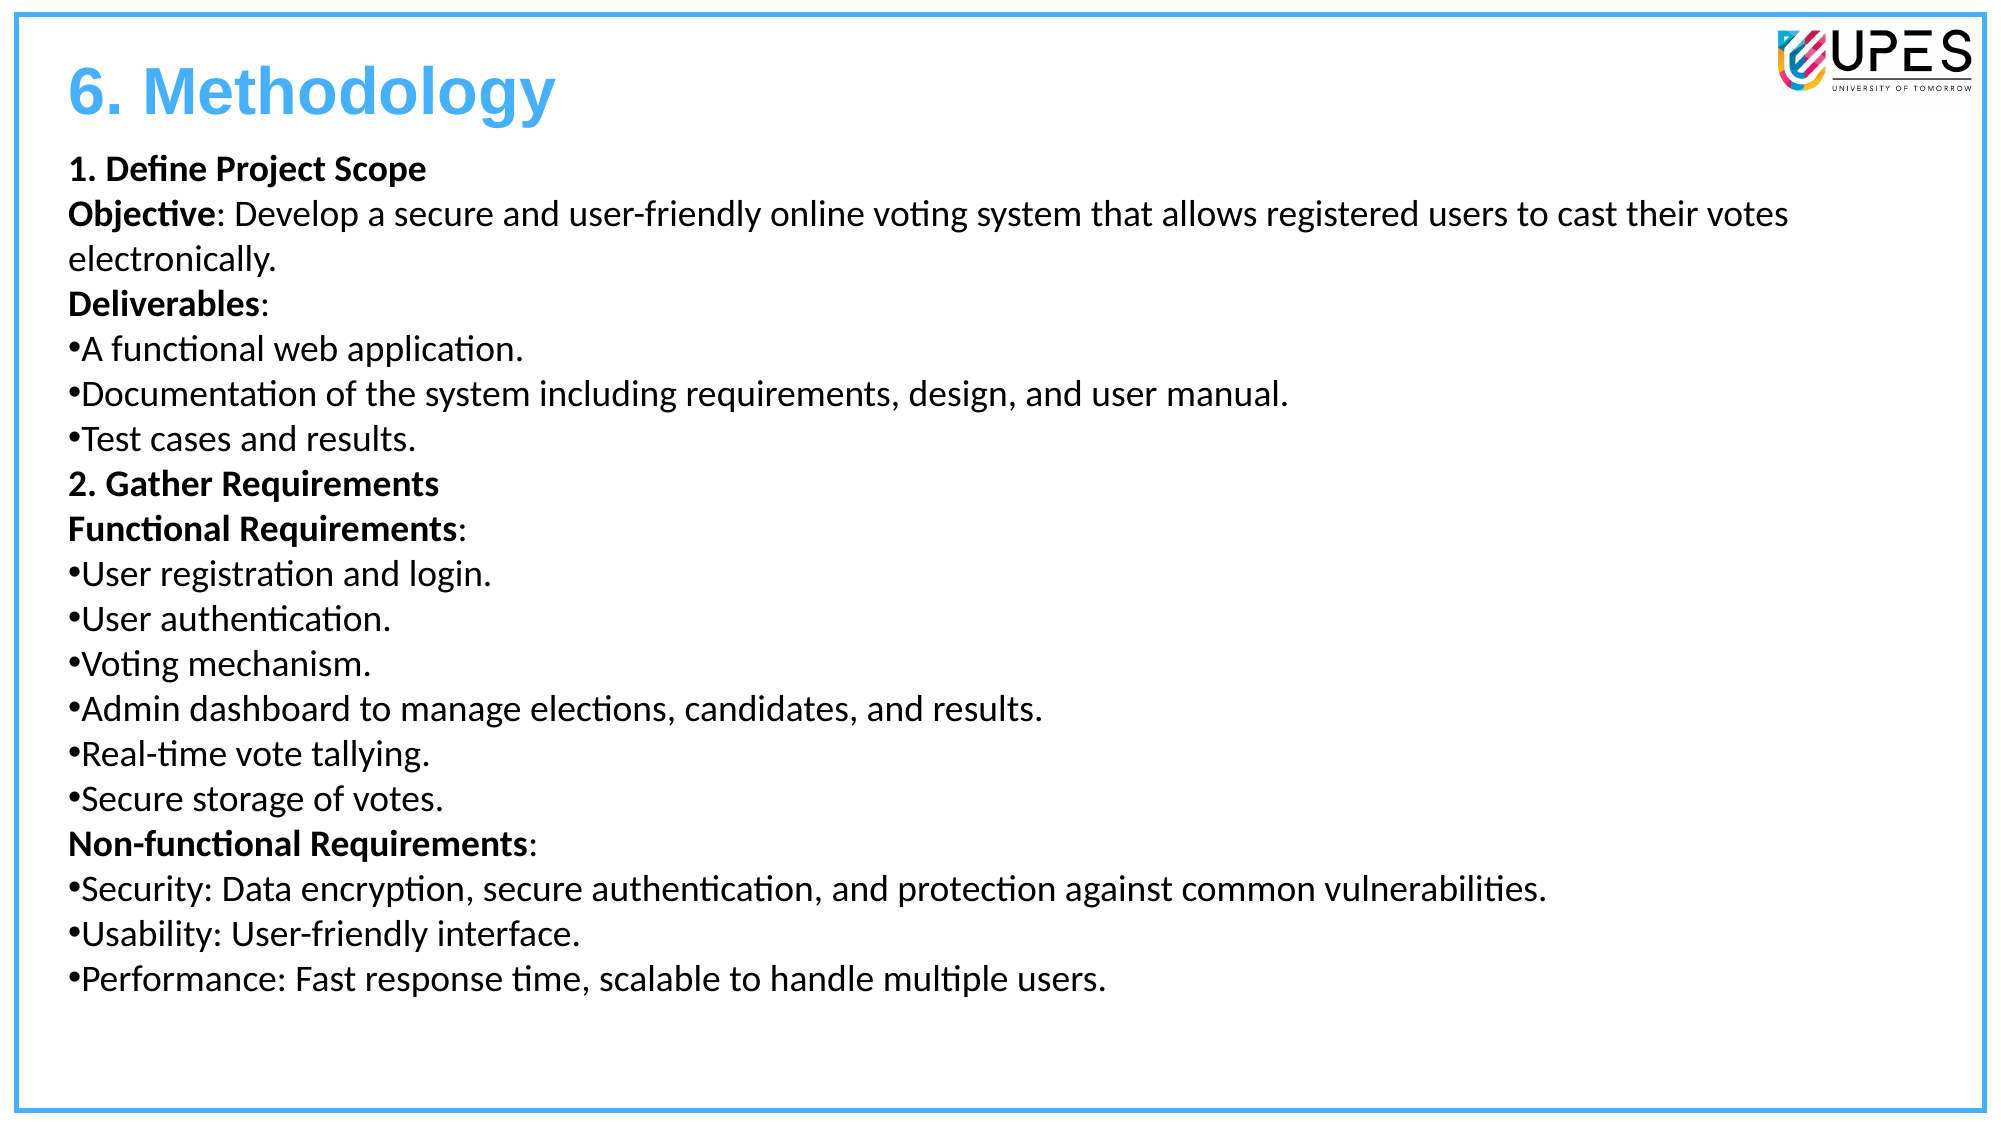

6. Methodology
1. Define Project Scope
Objective: Develop a secure and user-friendly online voting system that allows registered users to cast their votes electronically.
Deliverables:
A functional web application.
Documentation of the system including requirements, design, and user manual.
Test cases and results.
2. Gather Requirements
Functional Requirements:
User registration and login.
User authentication.
Voting mechanism.
Admin dashboard to manage elections, candidates, and results.
Real-time vote tallying.
Secure storage of votes.
Non-functional Requirements:
Security: Data encryption, secure authentication, and protection against common vulnerabilities.
Usability: User-friendly interface.
Performance: Fast response time, scalable to handle multiple users.